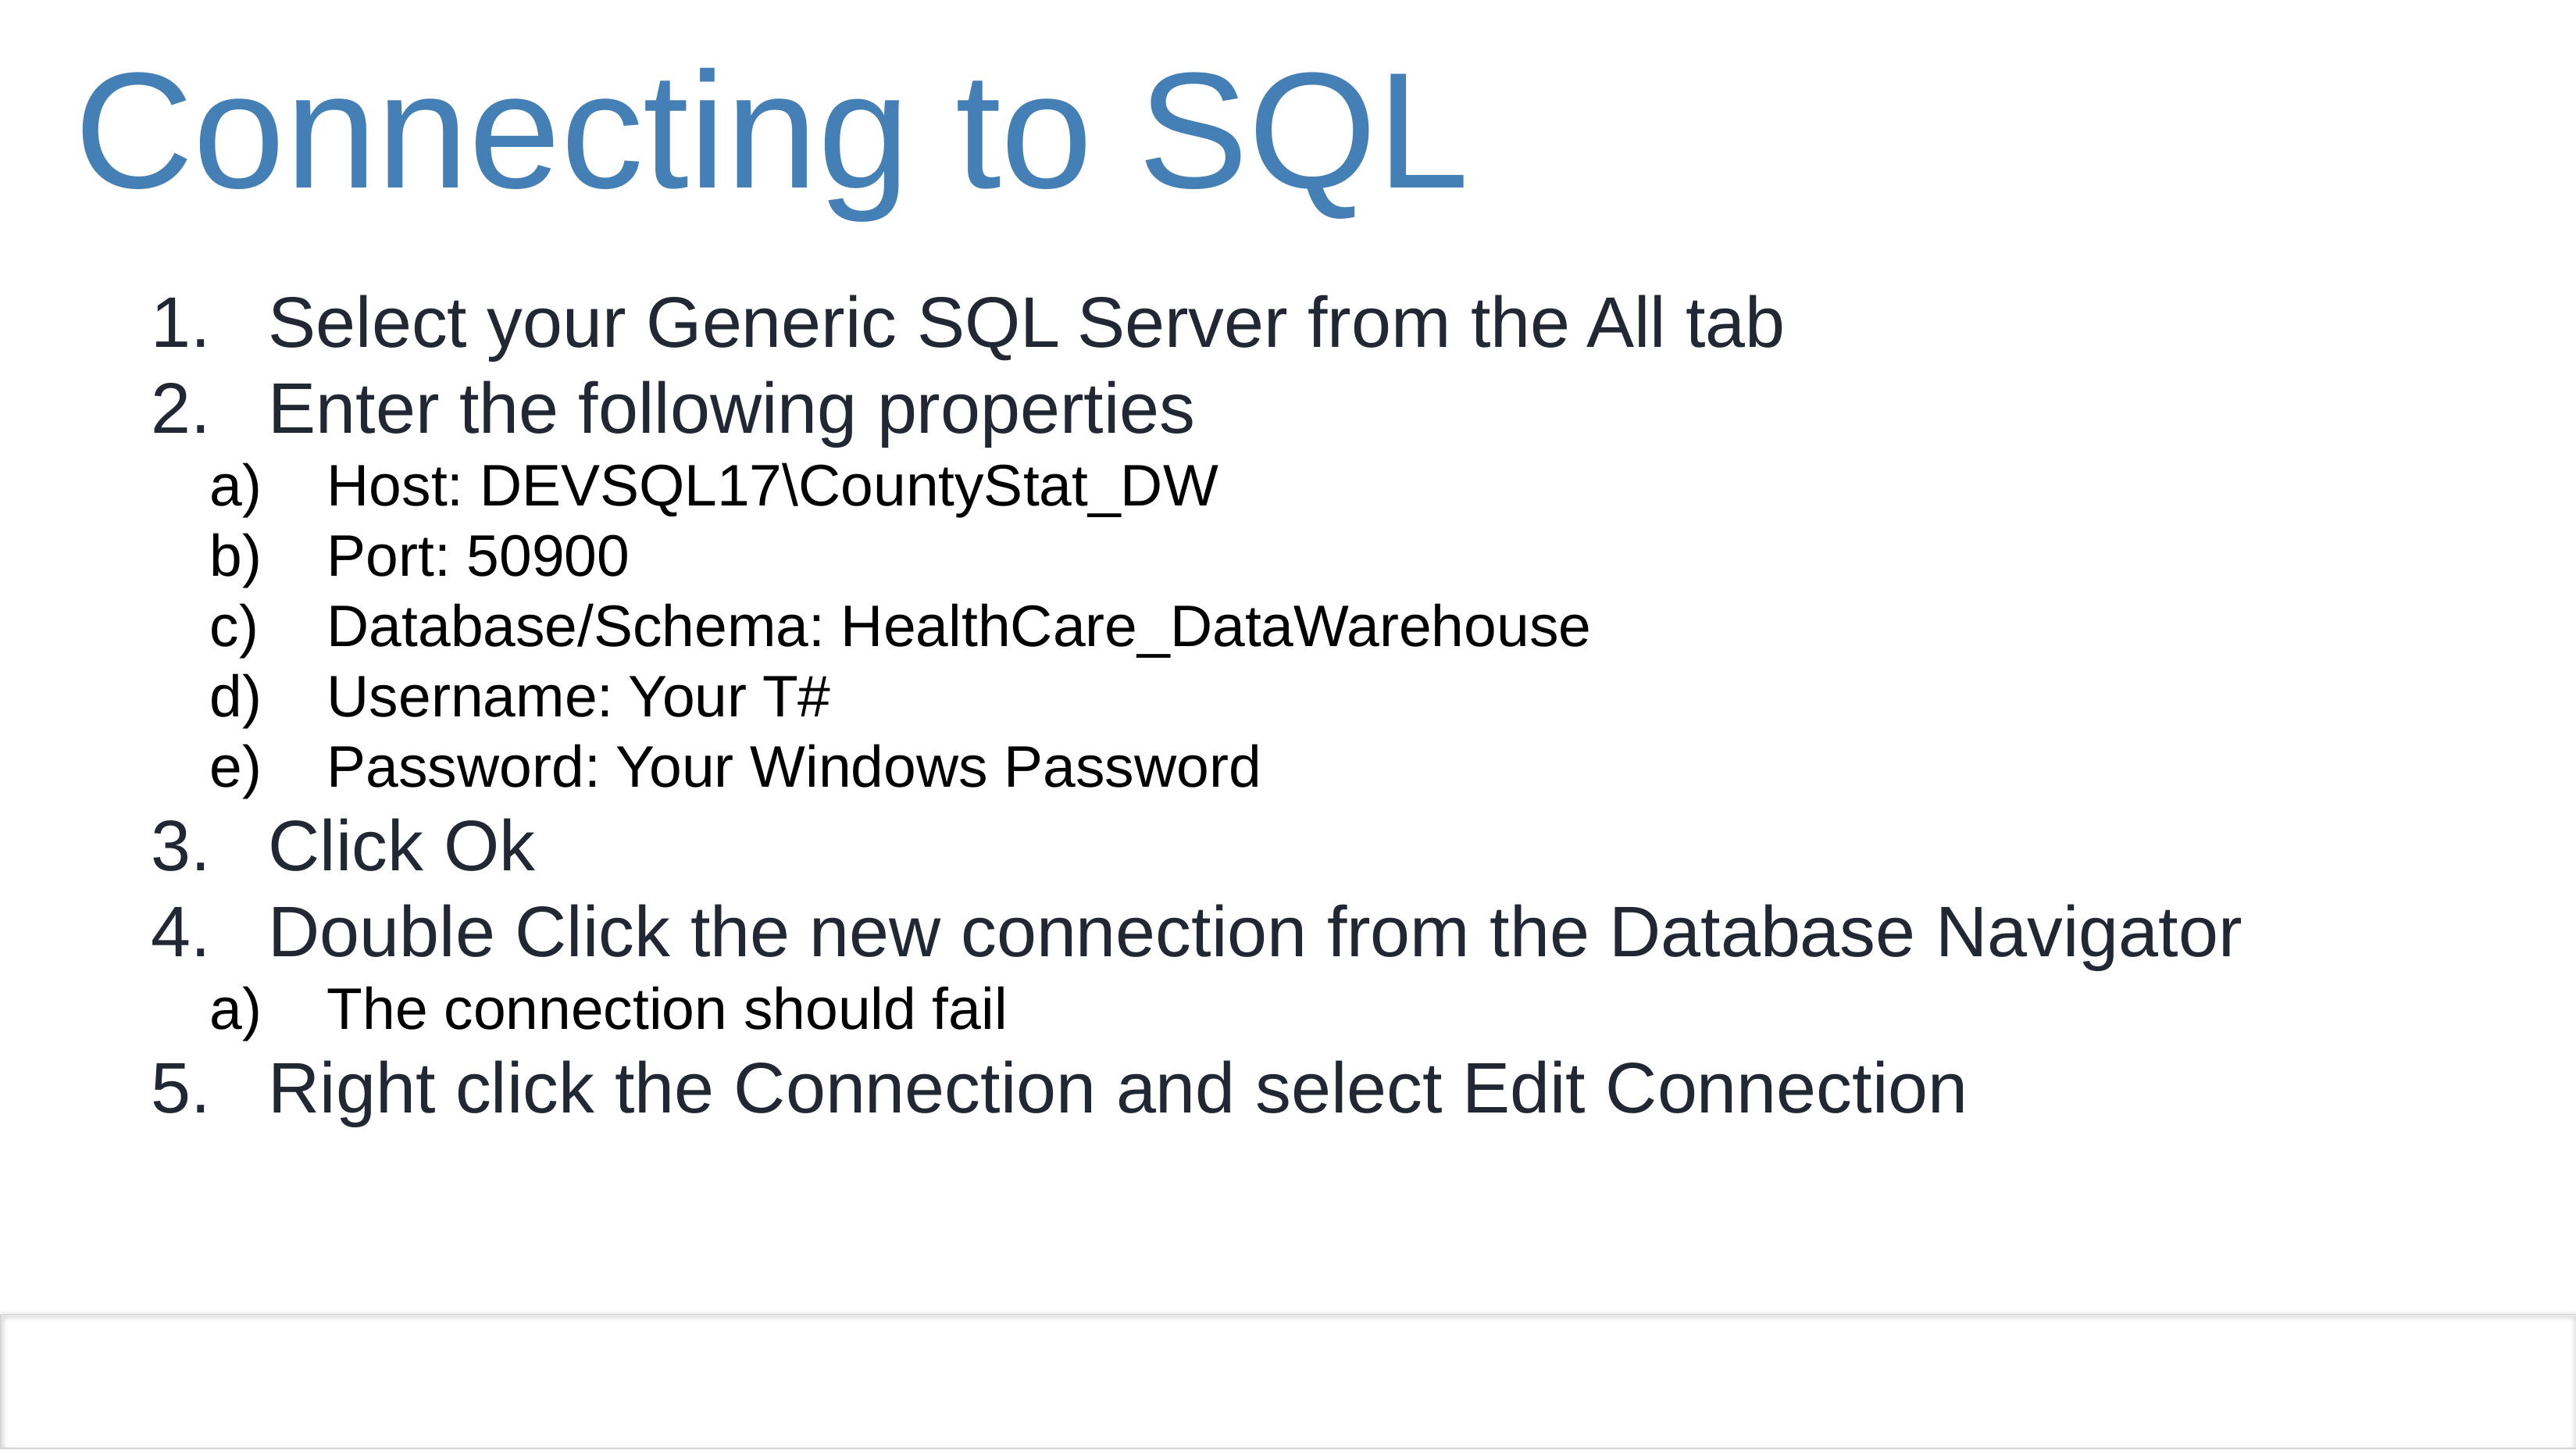

# Connecting to SQL
Select your Generic SQL Server from the All tab
Enter the following properties
Host: DEVSQL17\CountyStat_DW
Port: 50900
Database/Schema: HealthCare_DataWarehouse
Username: Your T#
Password: Your Windows Password
Click Ok
Double Click the new connection from the Database Navigator
The connection should fail
Right click the Connection and select Edit Connection